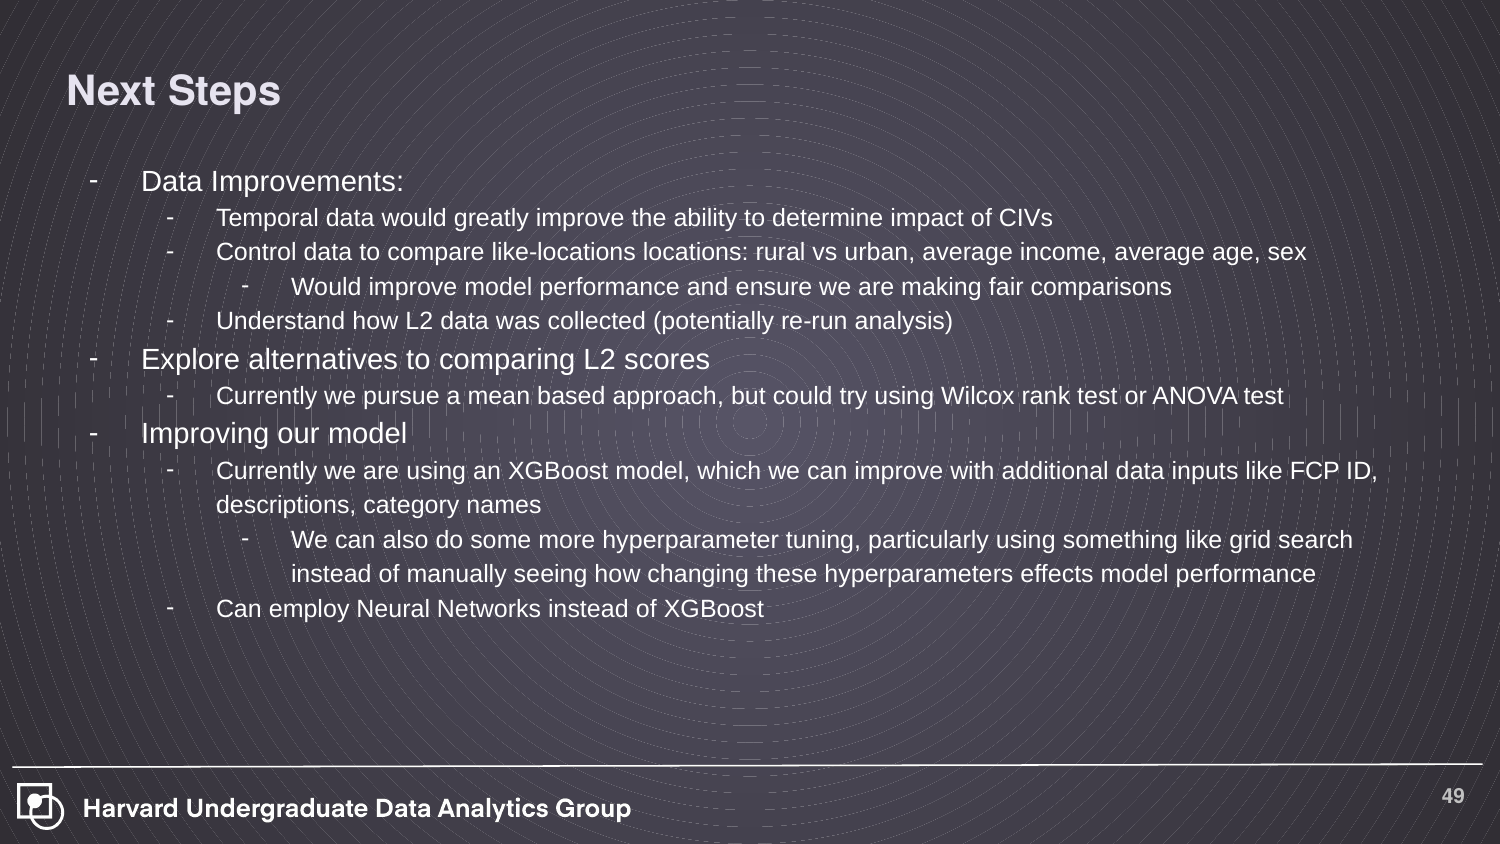

# Next Steps
Data Improvements:
Temporal data would greatly improve the ability to determine impact of CIVs
Control data to compare like-locations locations: rural vs urban, average income, average age, sex
Would improve model performance and ensure we are making fair comparisons
Understand how L2 data was collected (potentially re-run analysis)
Explore alternatives to comparing L2 scores
Currently we pursue a mean based approach, but could try using Wilcox rank test or ANOVA test
Improving our model
Currently we are using an XGBoost model, which we can improve with additional data inputs like FCP ID, descriptions, category names
We can also do some more hyperparameter tuning, particularly using something like grid search instead of manually seeing how changing these hyperparameters effects model performance
Can employ Neural Networks instead of XGBoost
49